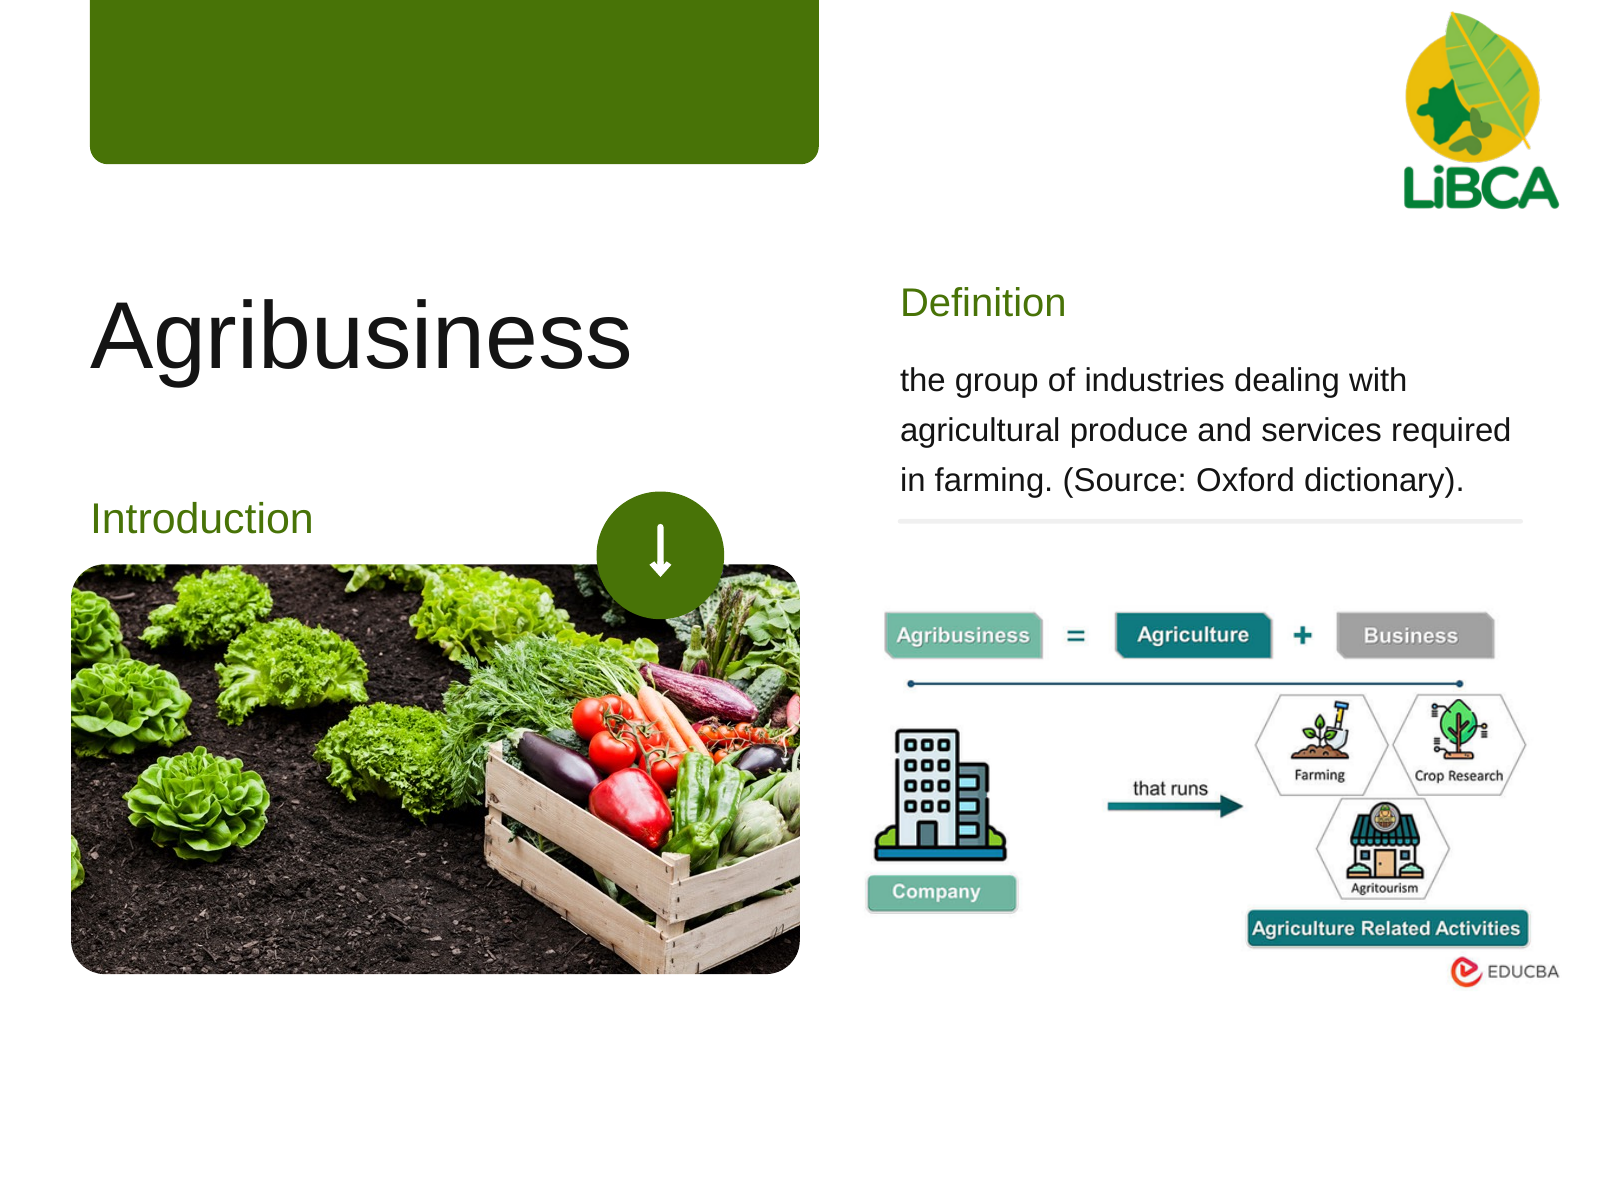

Definition
Agribusiness
the group of industries dealing with agricultural produce and services required in farming. (Source: Oxford dictionary).

Introduction